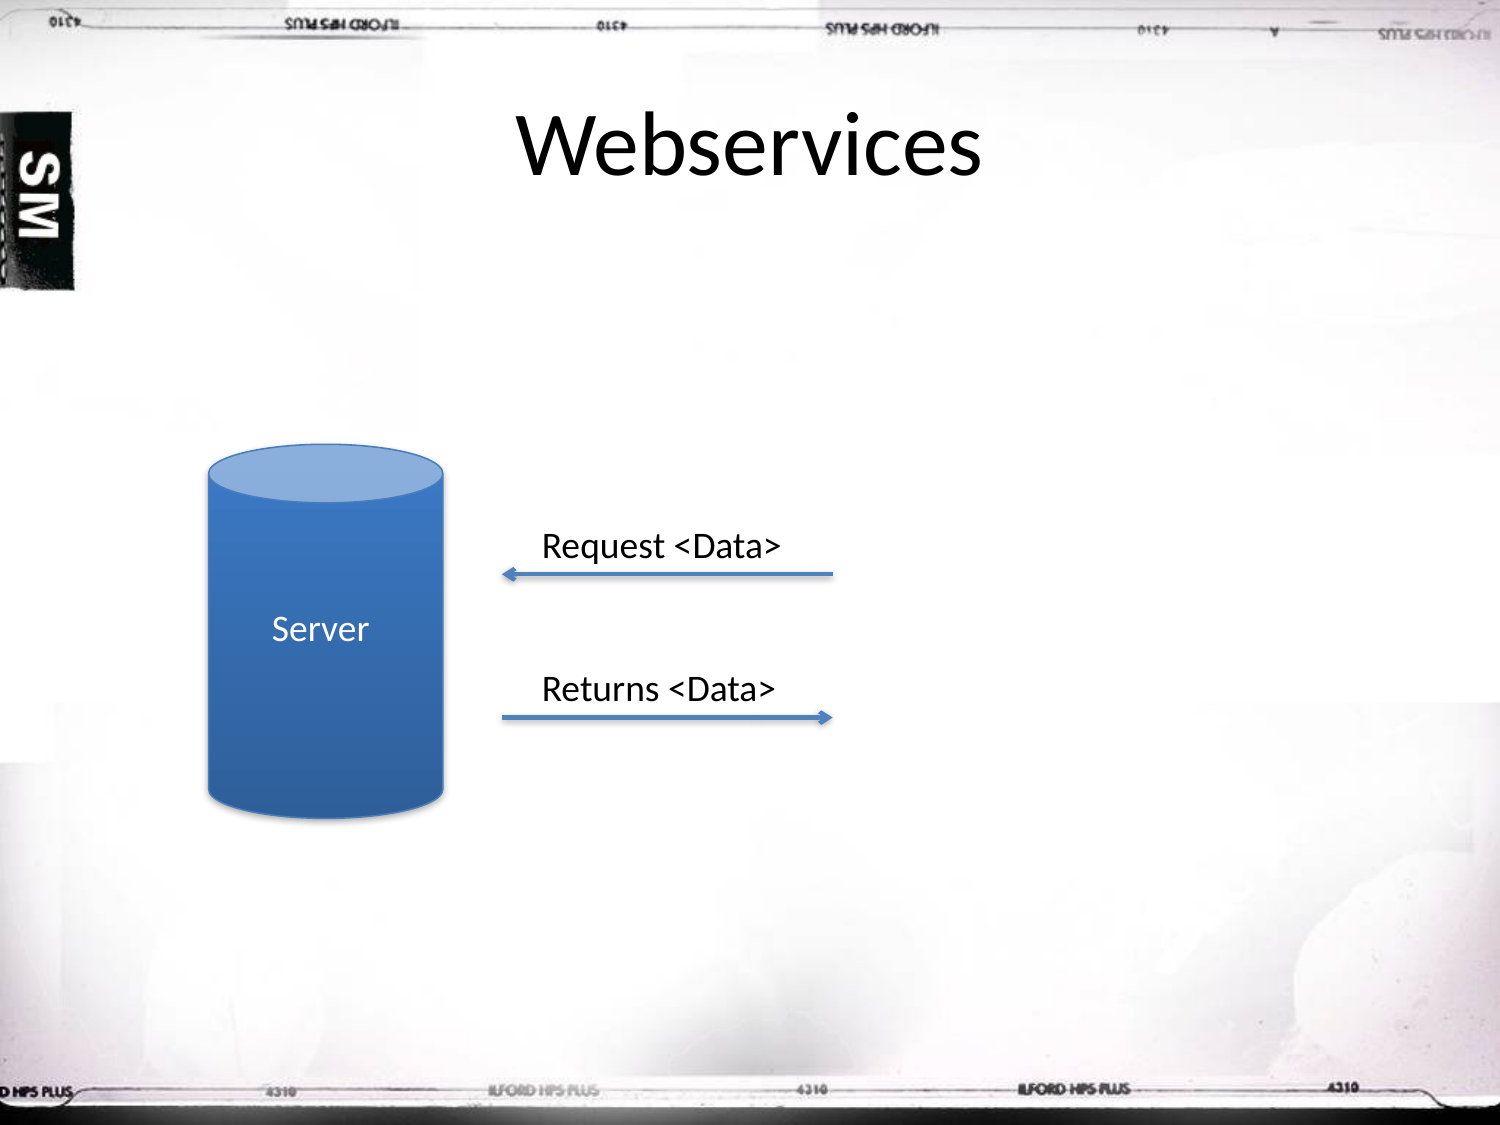

# Webservices

Request <Data>
Server
Returns <Data>